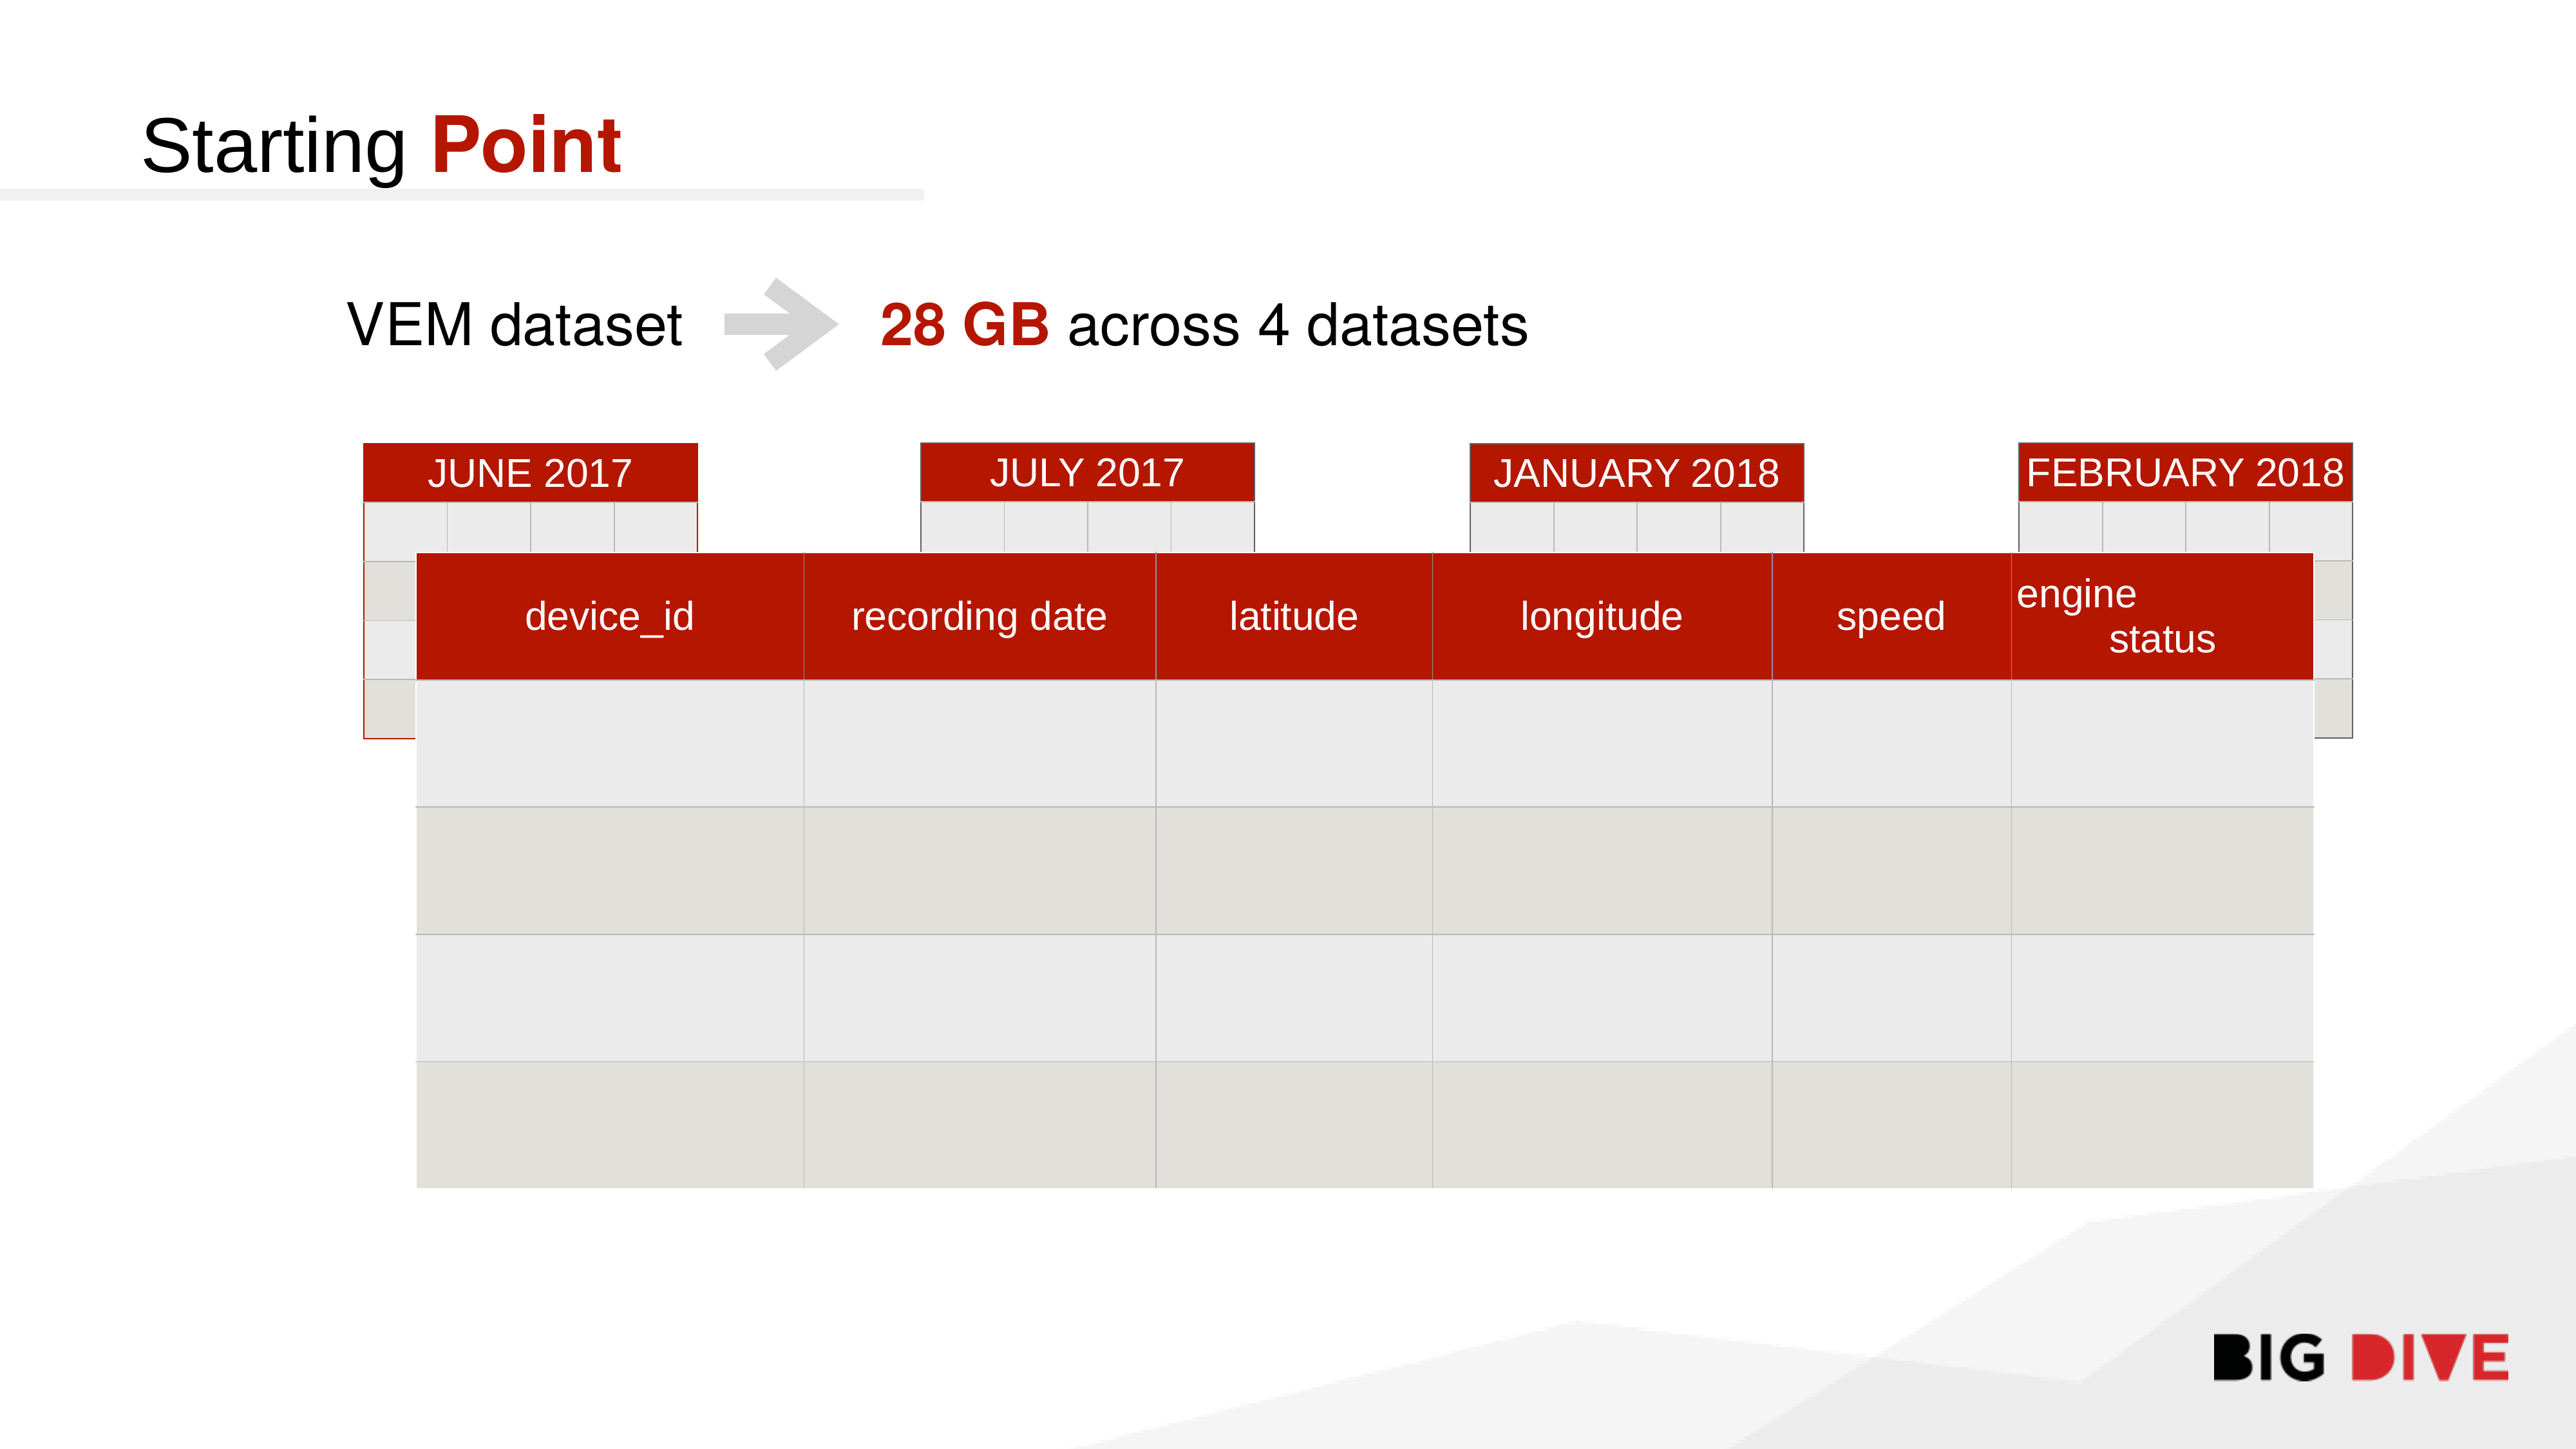

Starting Point

VEM dataset            28 GB across 4 datasets
| JULY 2017 |  |  |  |
| --- | --- | --- | --- |
|  |  |  |  |
|  |  |  |  |
|  |  |  |  |
|  |  |  |  |
| FEBRUARY 2018 |  |  |  |
| --- | --- | --- | --- |
|  |  |  |  |
|  |  |  |  |
|  |  |  |  |
|  |  |  |  |
| JUNE 2017 |  |  |  |
| --- | --- | --- | --- |
|  |  |  |  |
|  |  |  |  |
|  |  |  |  |
|  |  |  |  |
| JANUARY 2018 |  |  |  |
| --- | --- | --- | --- |
|  |  |  |  |
|  |  |  |  |
|  |  |  |  |
|  |  |  |  |
| device\_id | recording date | latitude | longitude | speed | engine status |
| --- | --- | --- | --- | --- | --- |
|  |  |  |  |  |  |
|  |  |  |  |  |  |
|  |  |  |  |  |  |
|  |  |  |  |  |  |
| device\_id | recordingdate | latitude | longitude | speed | heading | gps quality | engine status | acceleration | meters |
| --- | --- | --- | --- | --- | --- | --- | --- | --- | --- |
|  |  |  |  |  |  |  |  |  |  |
|  |  |  |  |  |  |  |  |  |  |
|  |  |  |  |  |  |  |  |  |  |
|  |  |  |  |  |  |  |  |  |  |

4